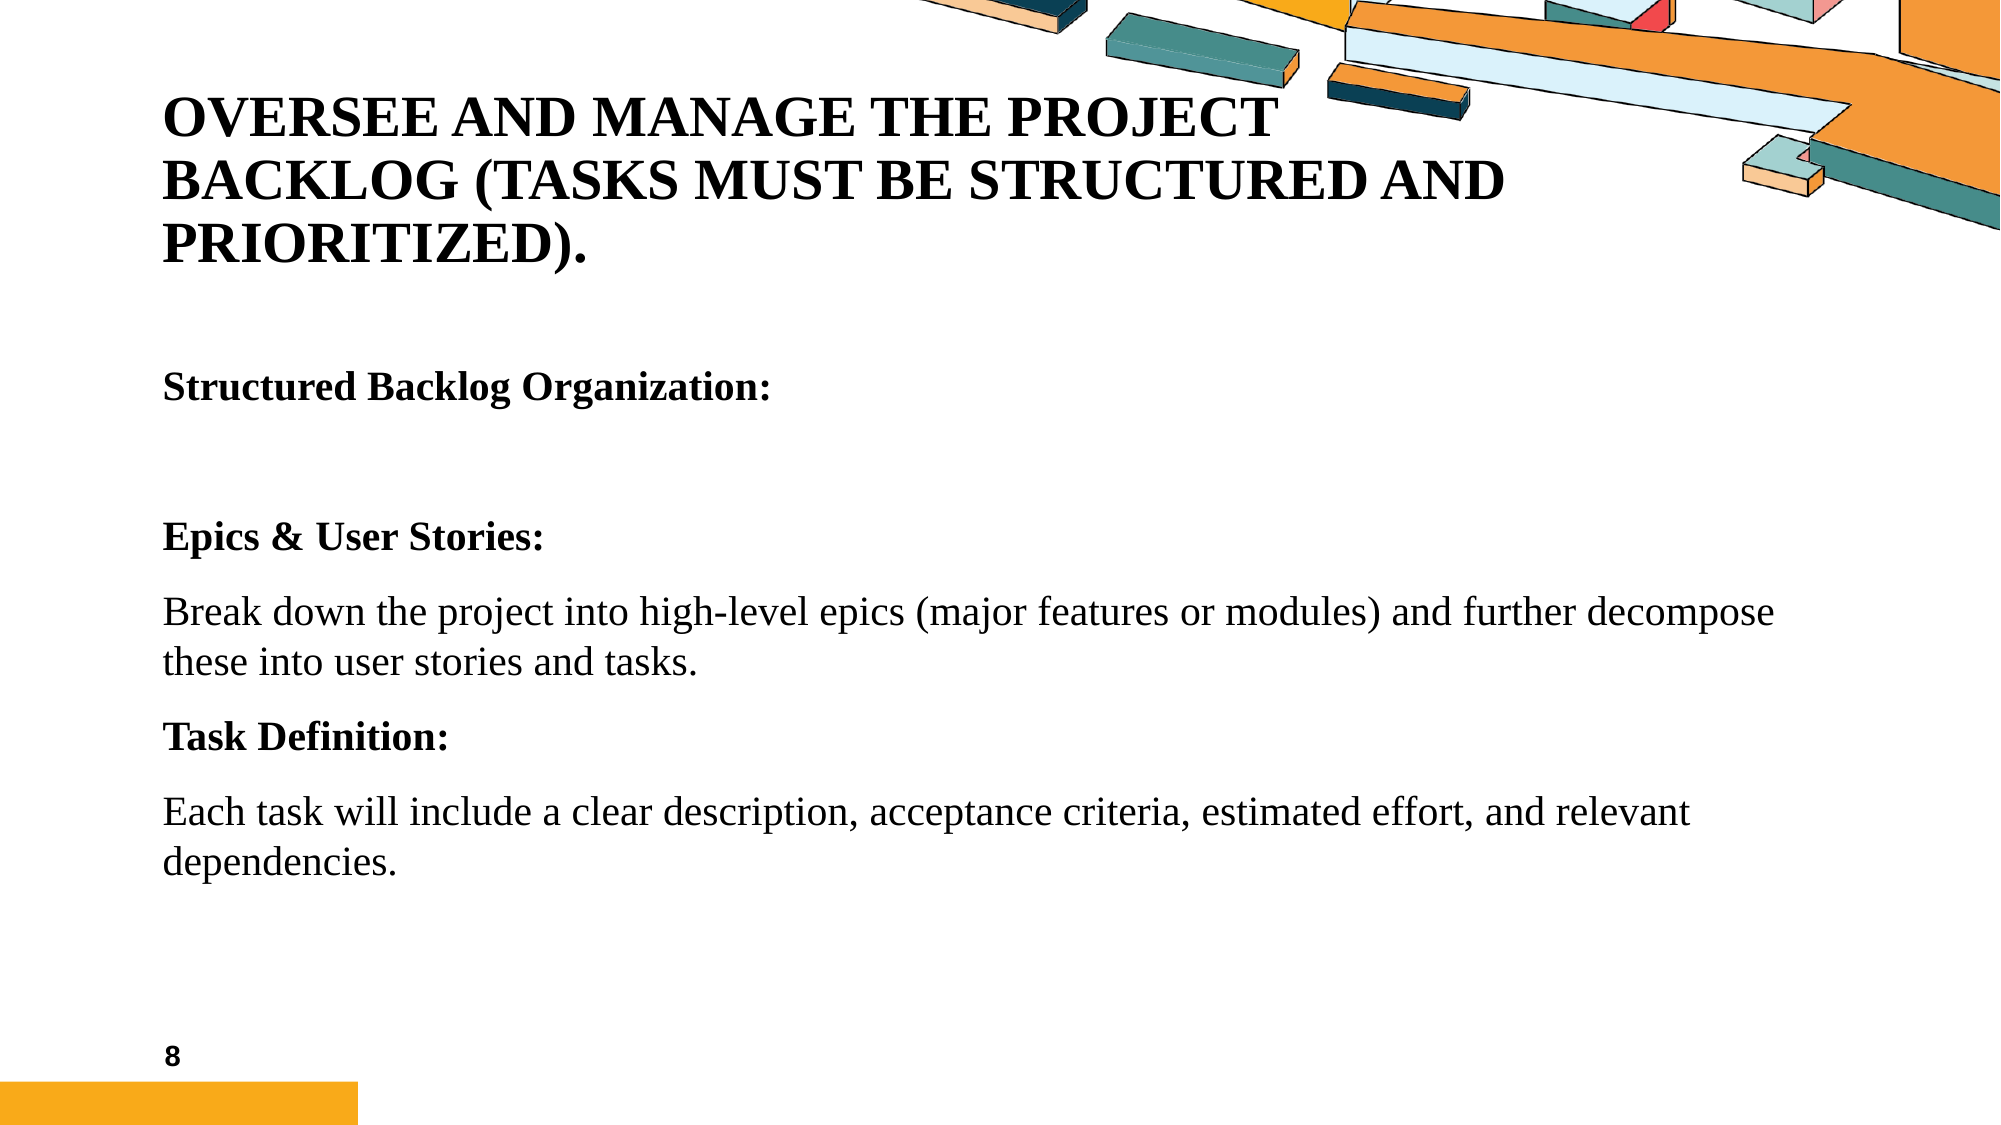

# Oversee and manage the project backlog (tasks must be structured and prioritized).
Structured Backlog Organization:

Epics & User Stories:
Break down the project into high-level epics (major features or modules) and further decompose these into user stories and tasks.
Task Definition:
Each task will include a clear description, acceptance criteria, estimated effort, and relevant dependencies.
8